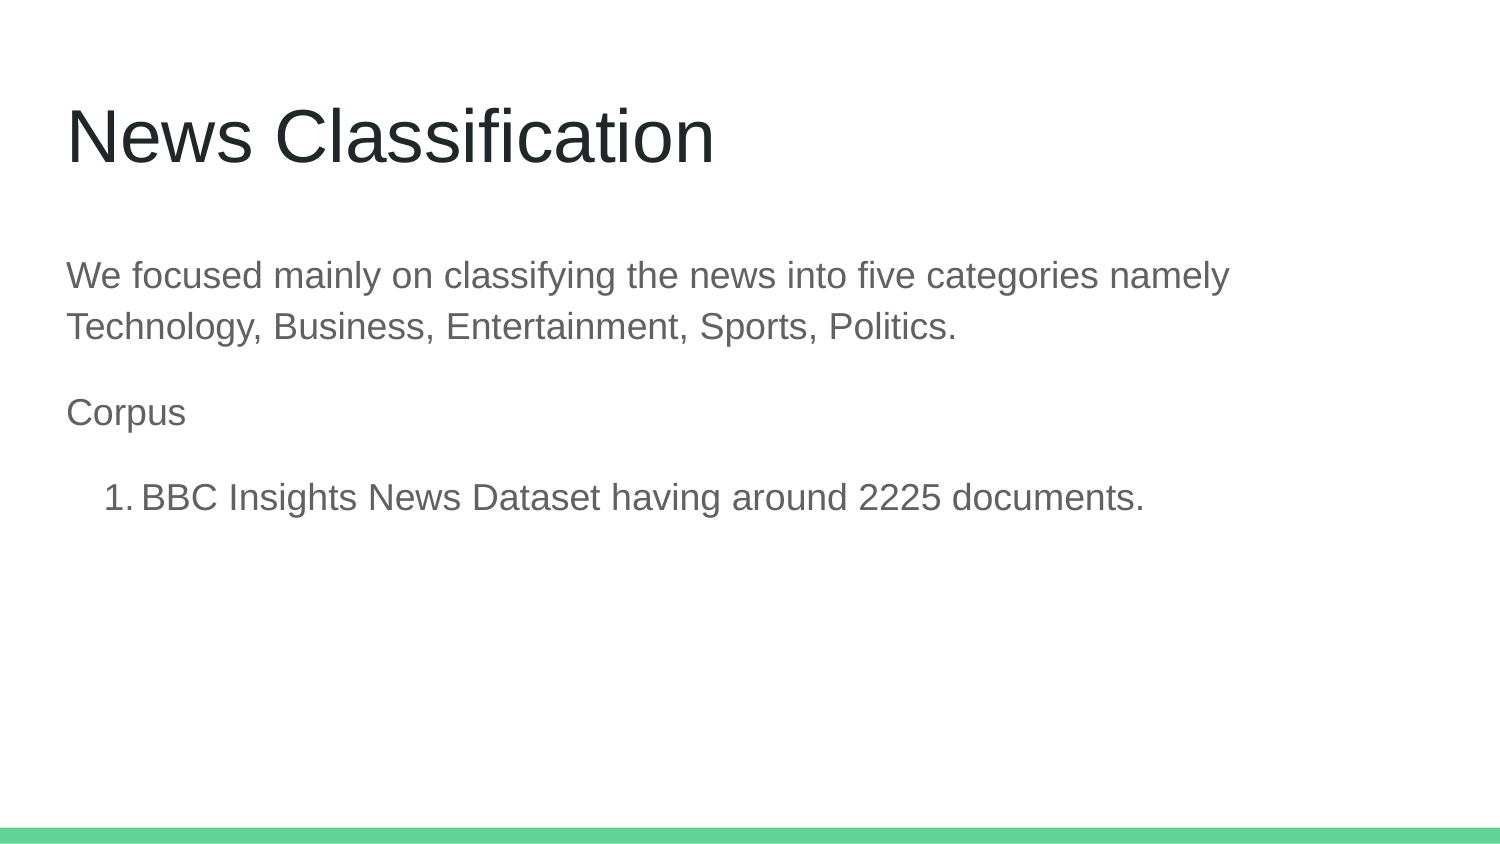

# News Classification
We focused mainly on classifying the news into five categories namely Technology, Business, Entertainment, Sports, Politics.
Corpus
BBC Insights News Dataset having around 2225 documents.